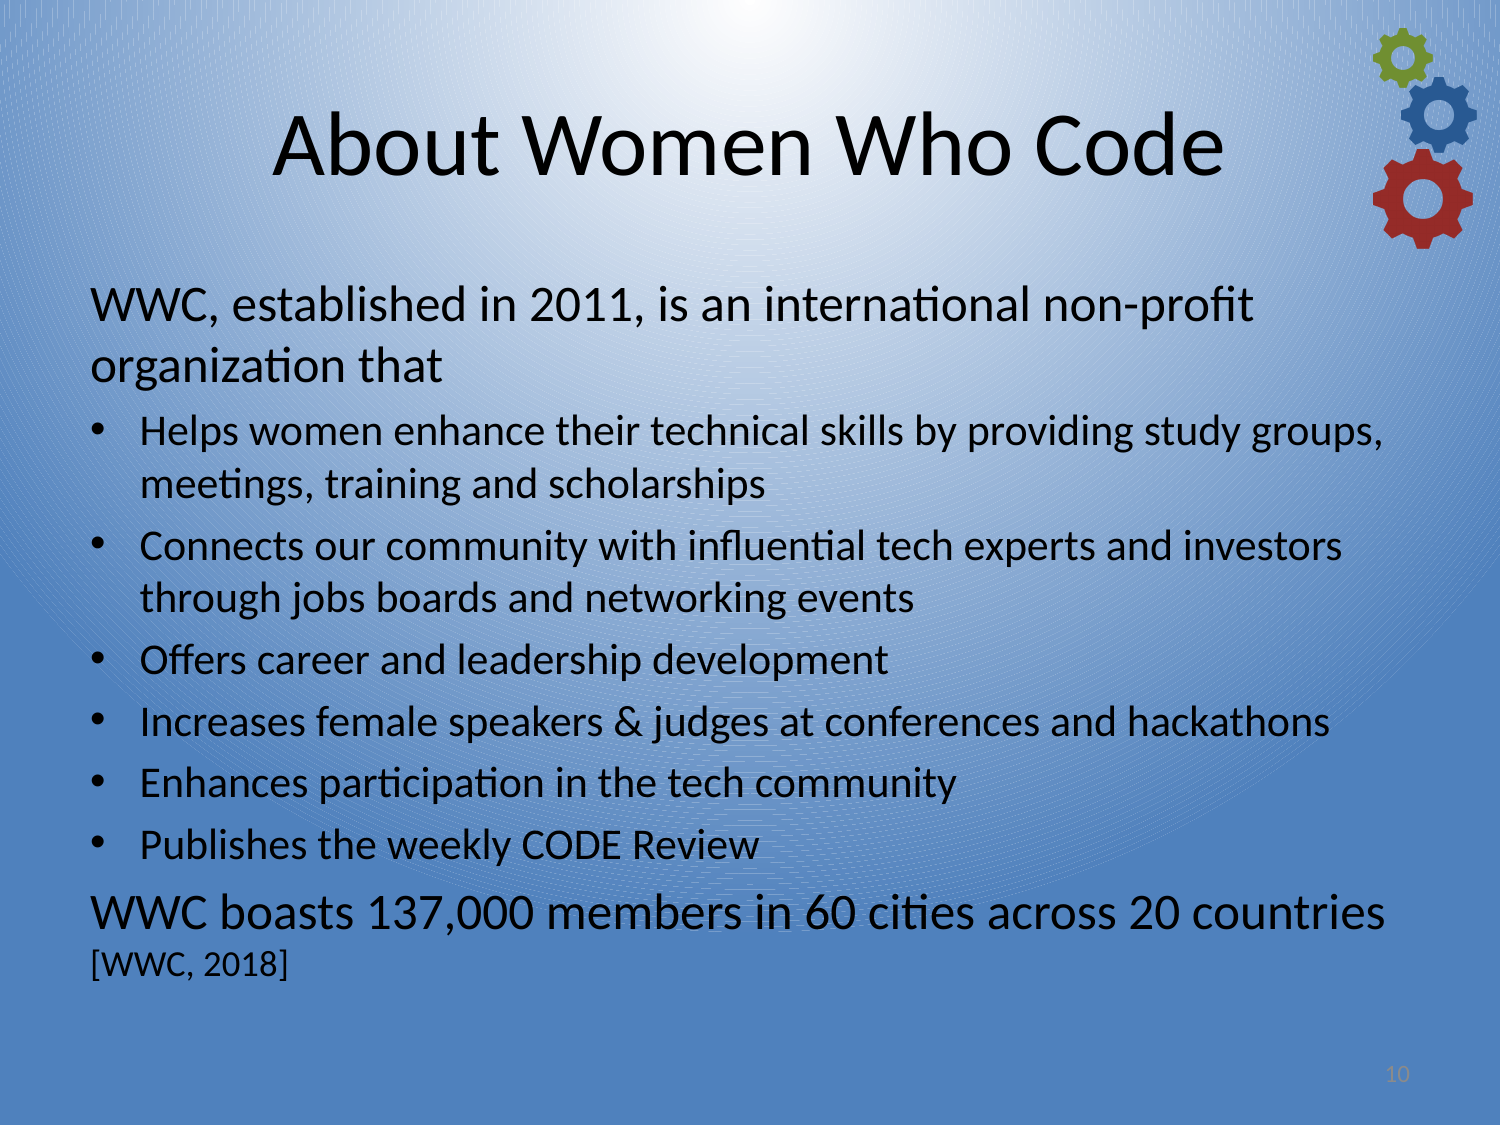

# About Women Who Code
WWC, established in 2011, is an international non-profit organization that
Helps women enhance their technical skills by providing study groups, meetings, training and scholarships
Connects our community with influential tech experts and investors through jobs boards and networking events
Offers career and leadership development
Increases female speakers & judges at conferences and hackathons
Enhances participation in the tech community
Publishes the weekly CODE Review
WWC boasts 137,000 members in 60 cities across 20 countries [WWC, 2018]
10